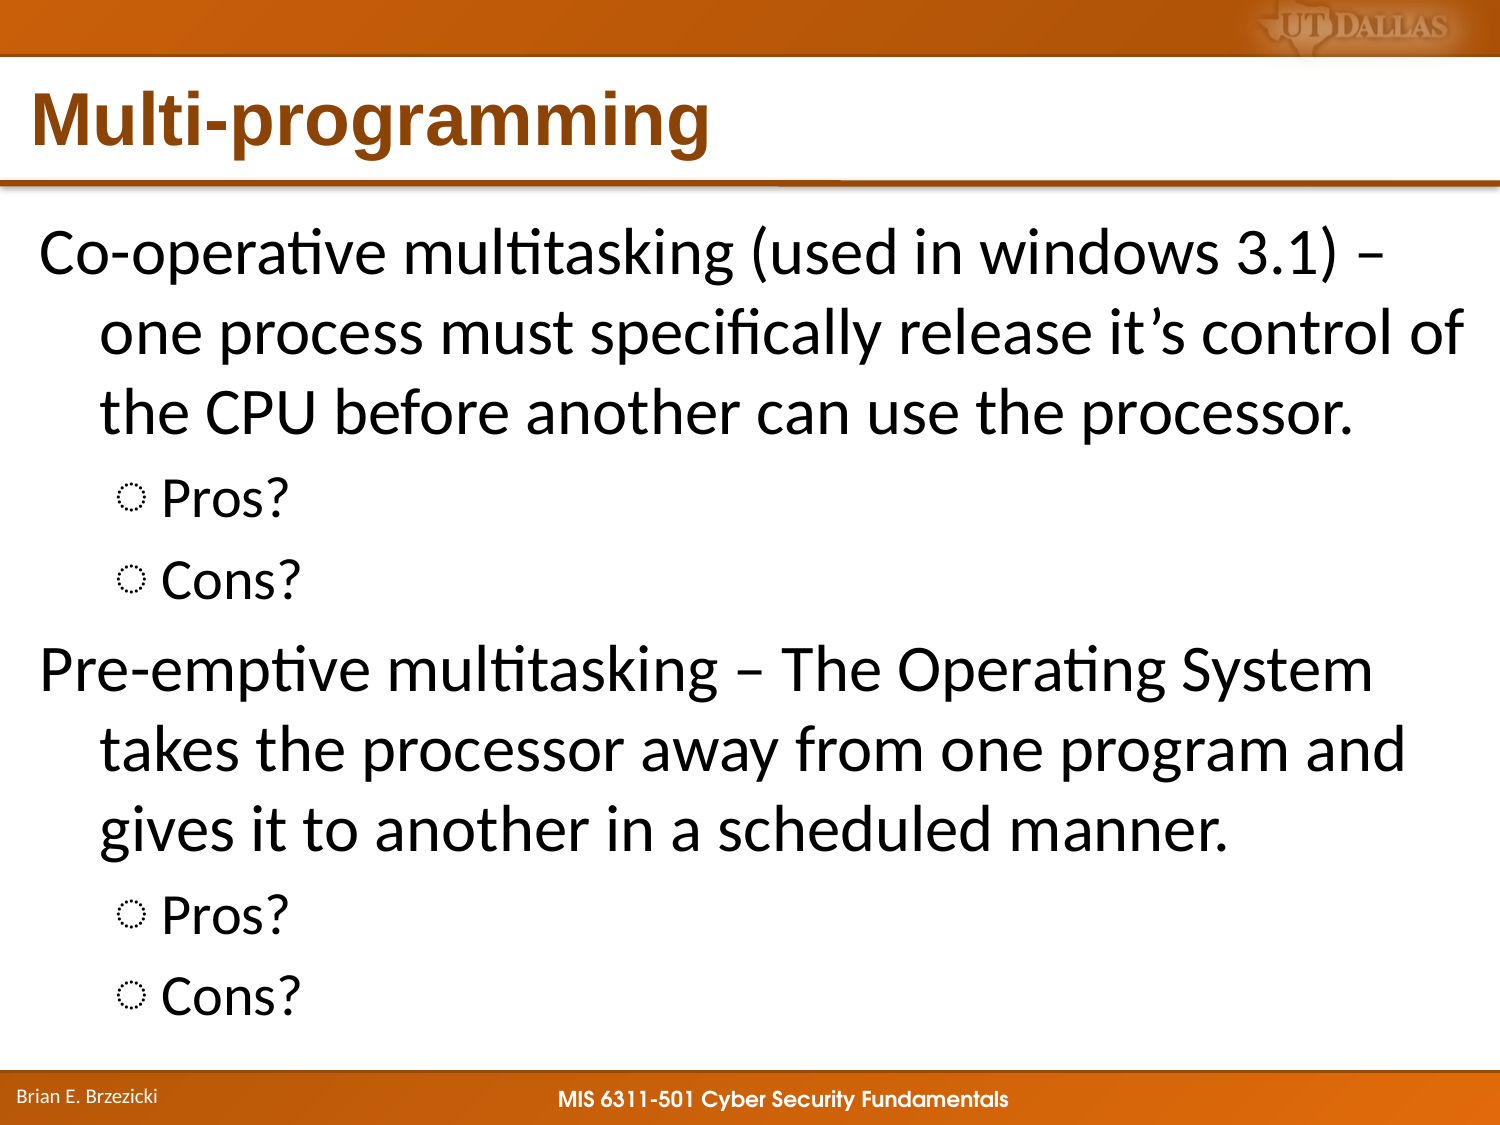

# Multi-programming
Co-operative multitasking (used in windows 3.1) – one process must specifically release it’s control of the CPU before another can use the processor.
Pros?
Cons?
Pre-emptive multitasking – The Operating System takes the processor away from one program and gives it to another in a scheduled manner.
Pros?
Cons?

Brian E. Brzezicki